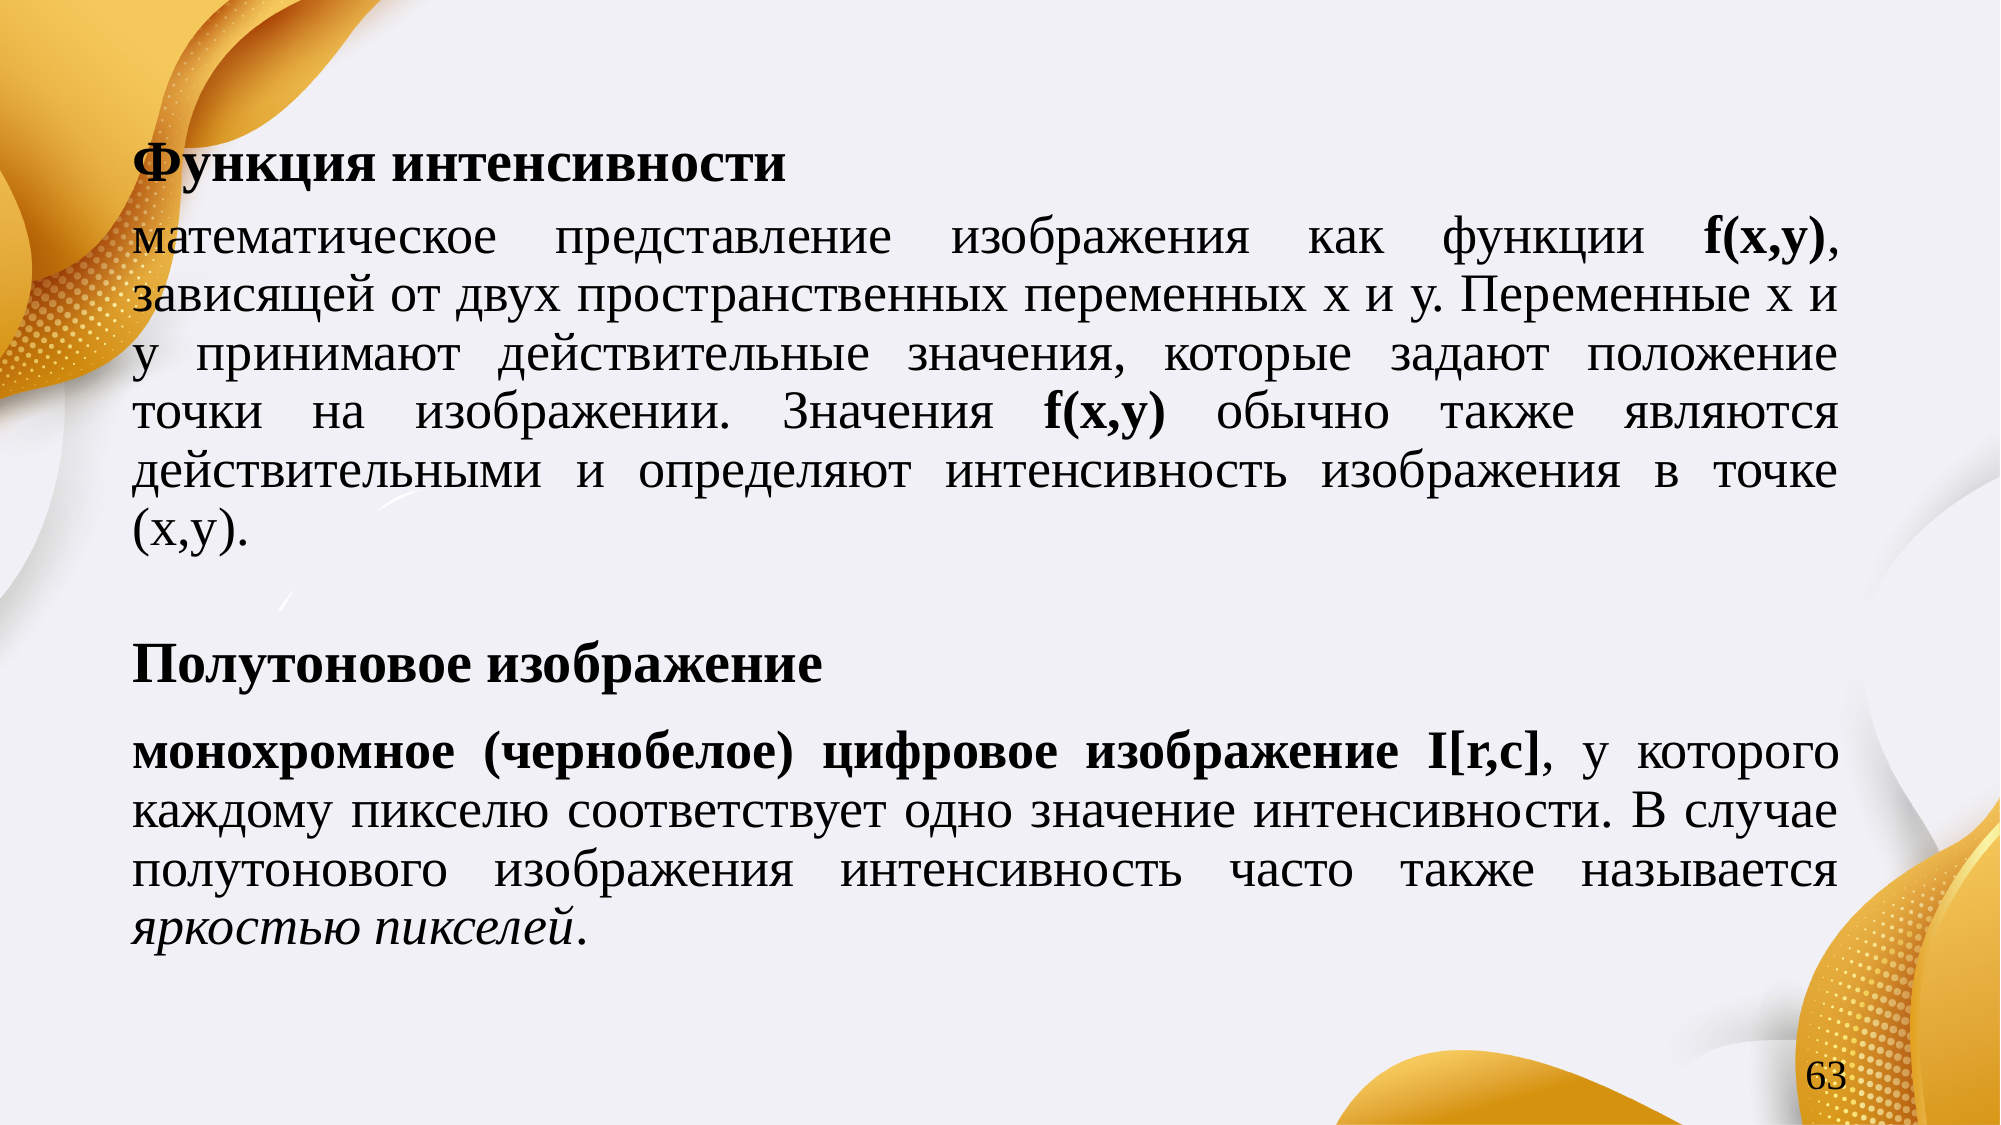

# Функция интенсивности
математическое представление изображения как функции f(x,у), зависящей от двух пространственных переменных х и у. Переменные х и у принимают действительные значения, которые задают положение точки на изображении. Значения f(x,y) обычно также являются действительными и определяют интенсивность изображения в точке (х,у).
Полутоновое изображение
монохромное (черно­белое) цифровое изображение I[r,c], у которого каждому пикселю соответствует одно значение интенсивности. В случае полутонового изображения интенсивность часто также называется яркостью пикселей.
63